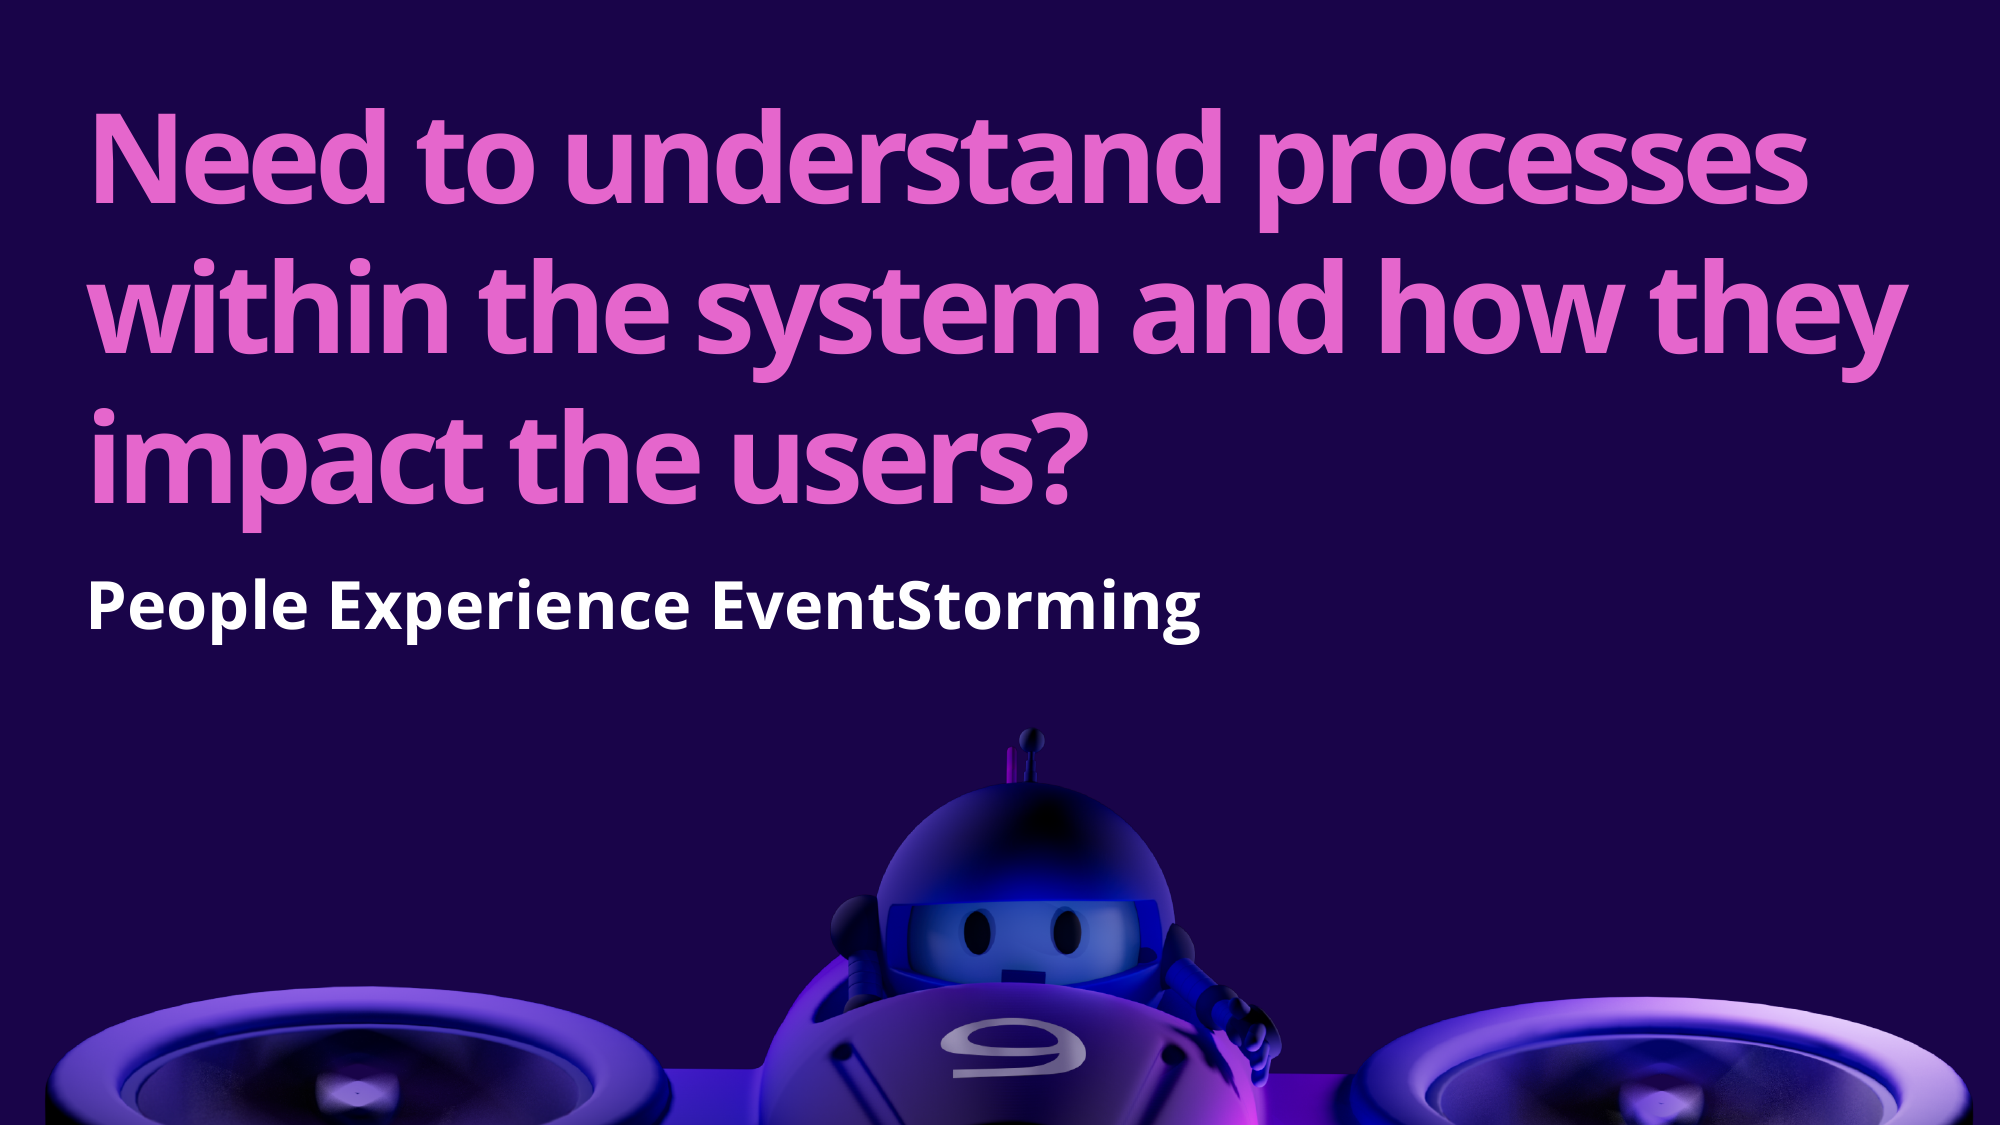

# Need to understand processes within the system and how they impact the users?
People Experience EventStorming